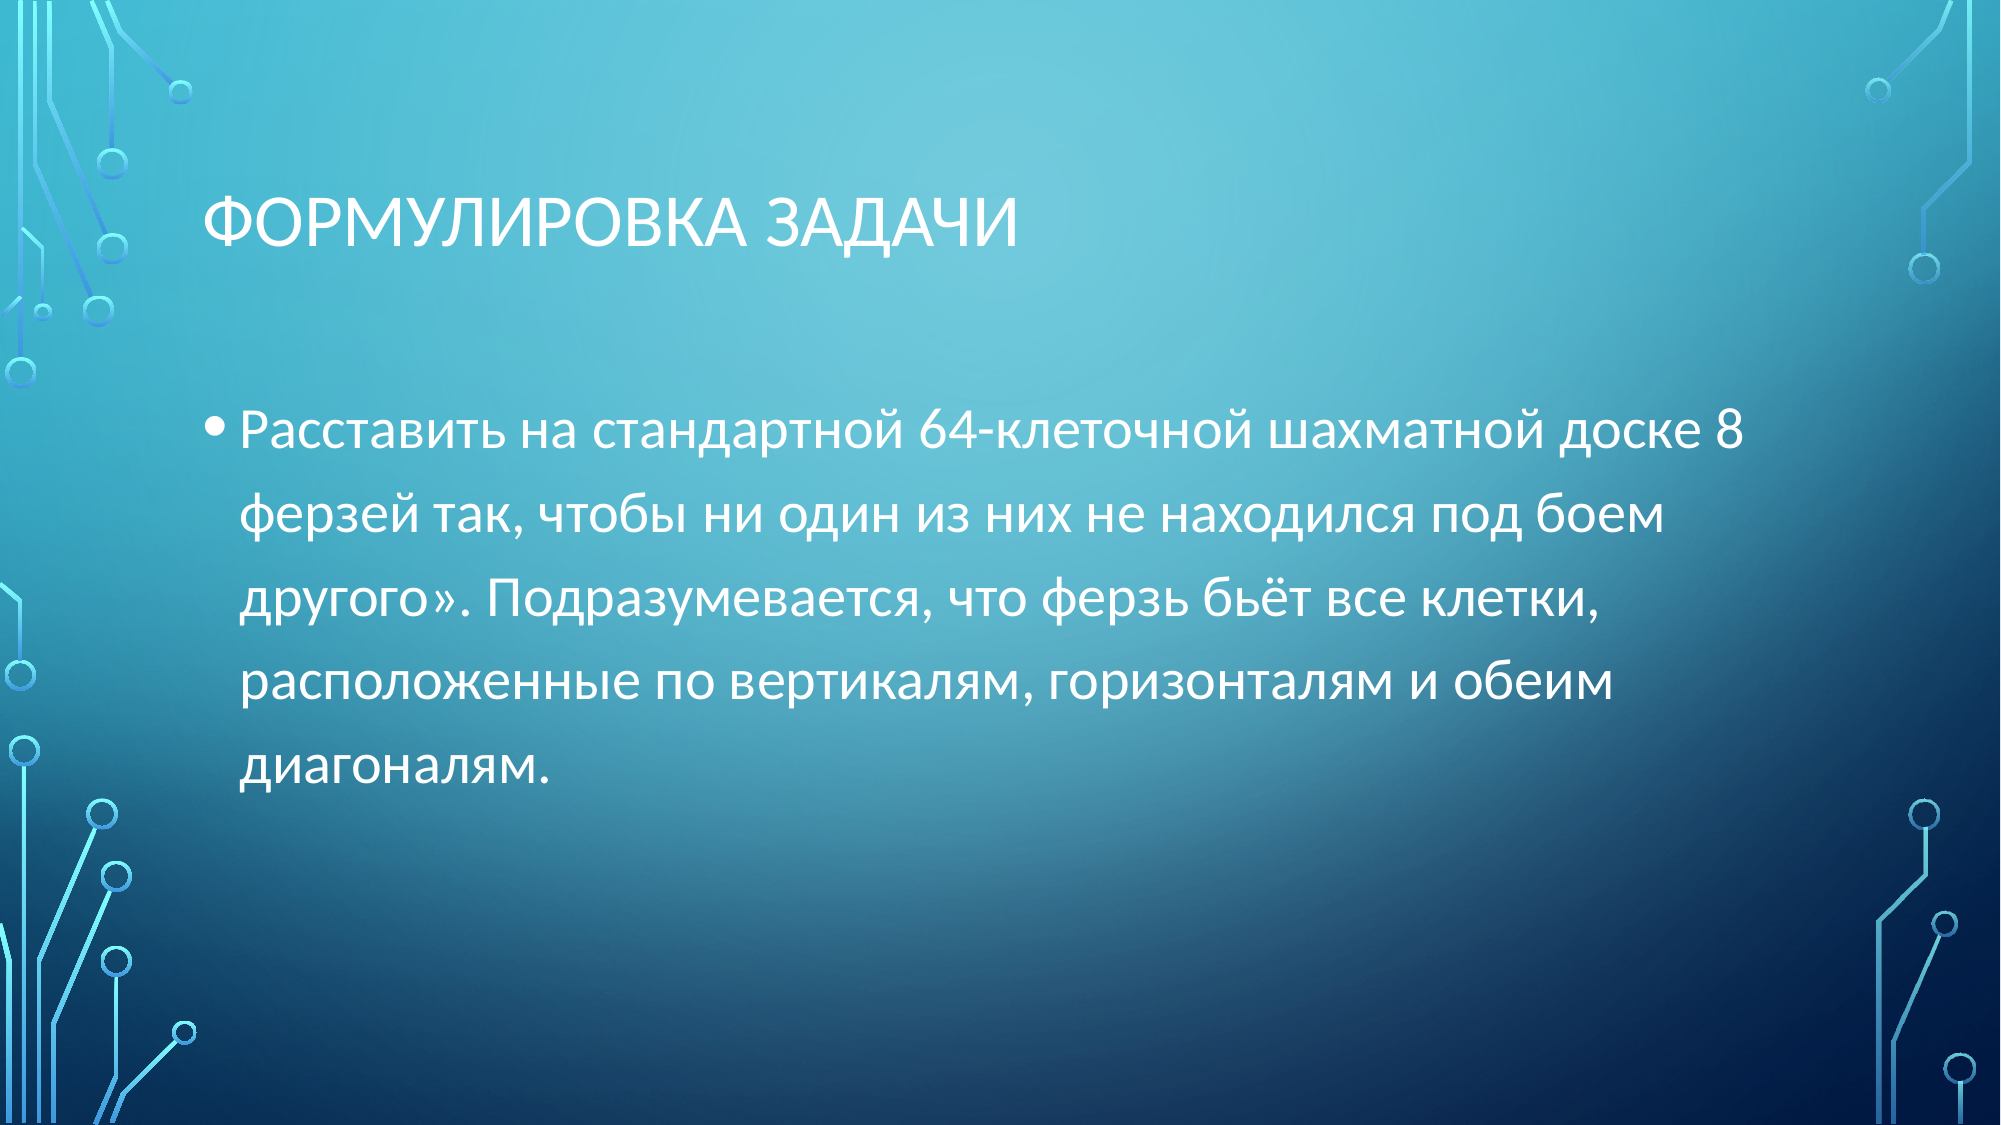

# Формулировка задачи
Расставить на стандартной 64-клеточной шахматной доске 8 ферзей так, чтобы ни один из них не находился под боем другого». Подразумевается, что ферзь бьёт все клетки, расположенные по вертикалям, горизонталям и обеим диагоналям.